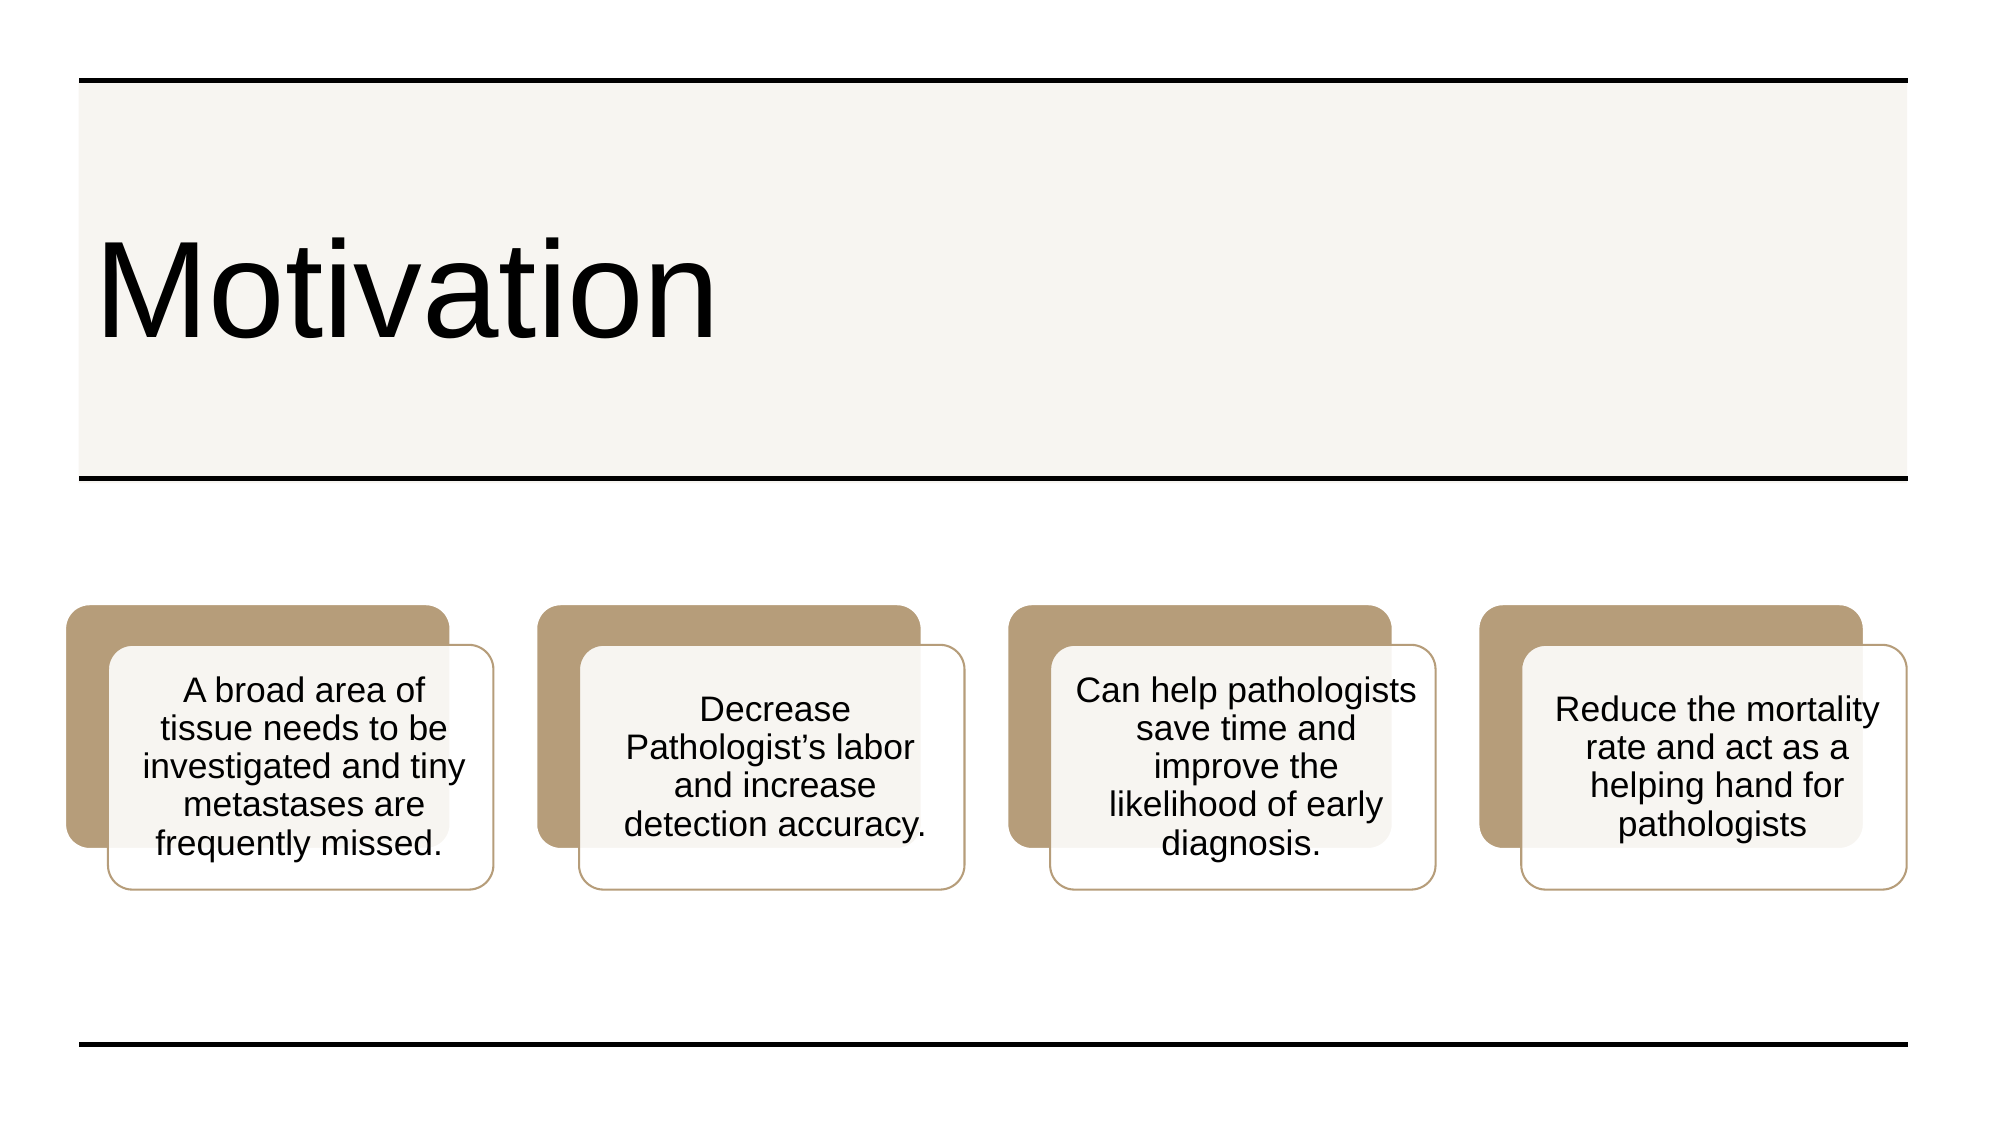

# Motivation
A broad area of tissue needs to be investigated and tiny metastases are frequently missed.
Decrease Pathologist’s labor  and increase detection accuracy.
Can help pathologists save time and improve the likelihood of early diagnosis.
Reduce the mortality rate and act as a helping hand for pathologists